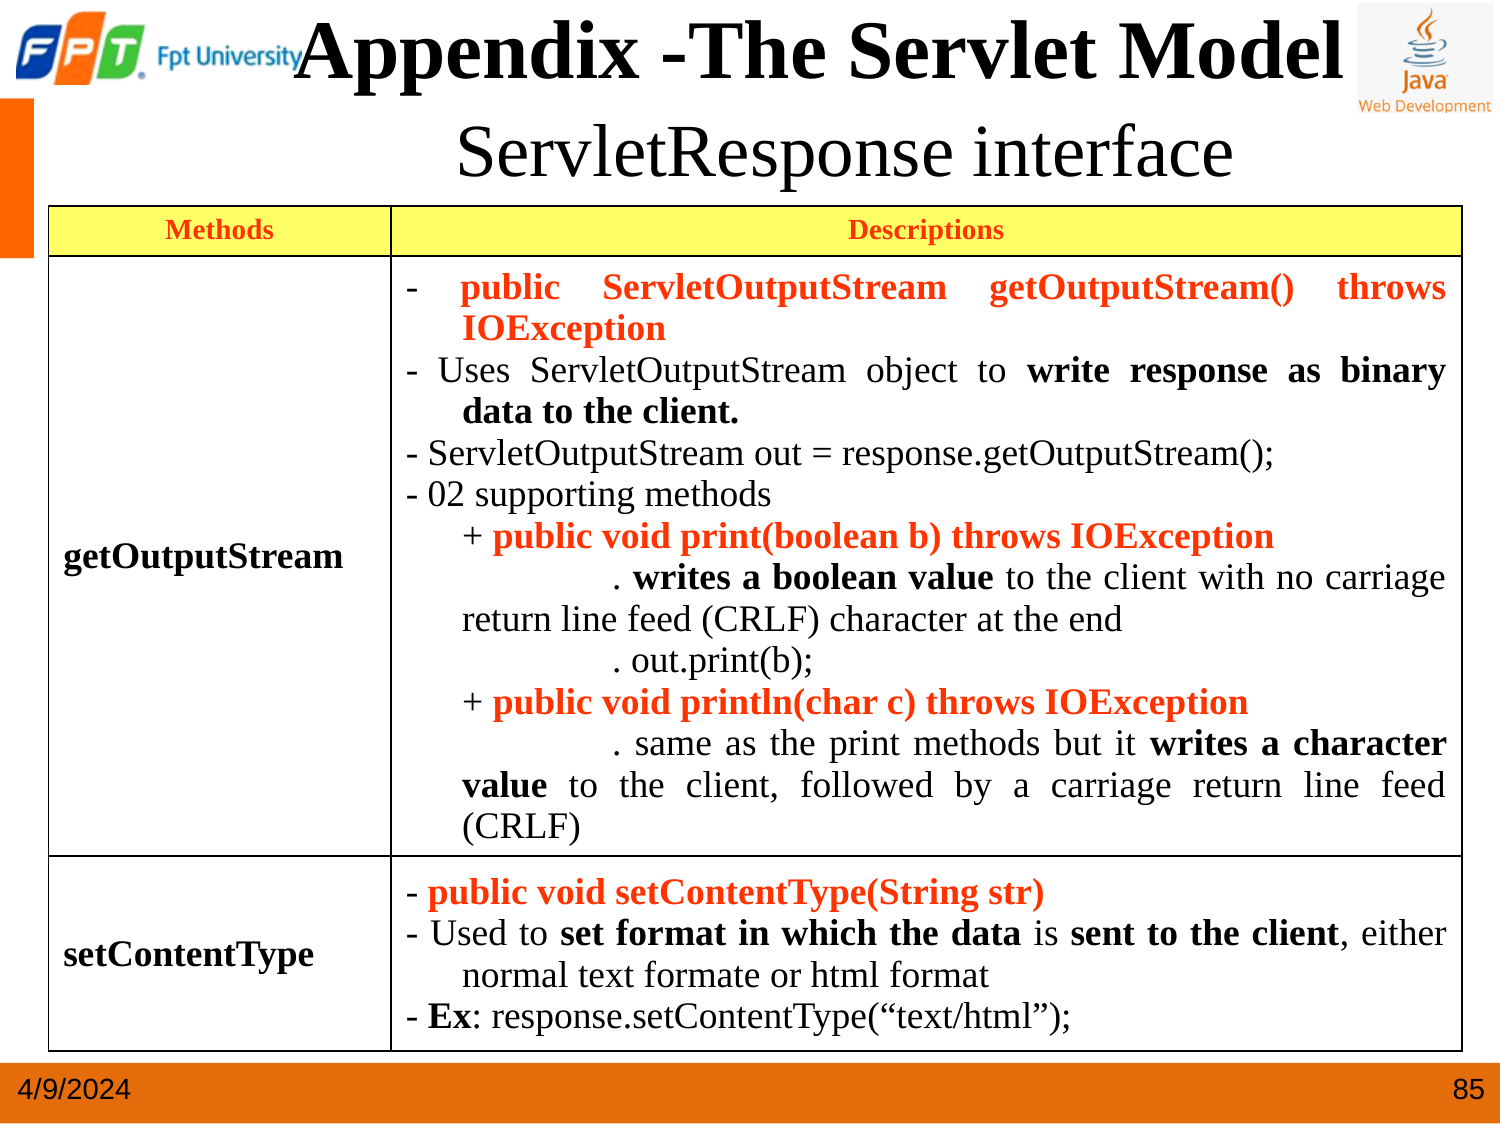

Appendix -The Servlet Model
 ServletResponse interface
| Methods | Descriptions |
| --- | --- |
| getOutputStream | - public ServletOutputStream getOutputStream() throws IOException - Uses ServletOutputStream object to write response as binary data to the client. - ServletOutputStream out = response.getOutputStream(); - 02 supporting methods + public void print(boolean b) throws IOException . writes a boolean value to the client with no carriage return line feed (CRLF) character at the end . out.print(b); + public void println(char c) throws IOException . same as the print methods but it writes a character value to the client, followed by a carriage return line feed (CRLF) |
| setContentType | - public void setContentType(String str) - Used to set format in which the data is sent to the client, either normal text formate or html format - Ex: response.setContentType(“text/html”); |
4/9/2024
85